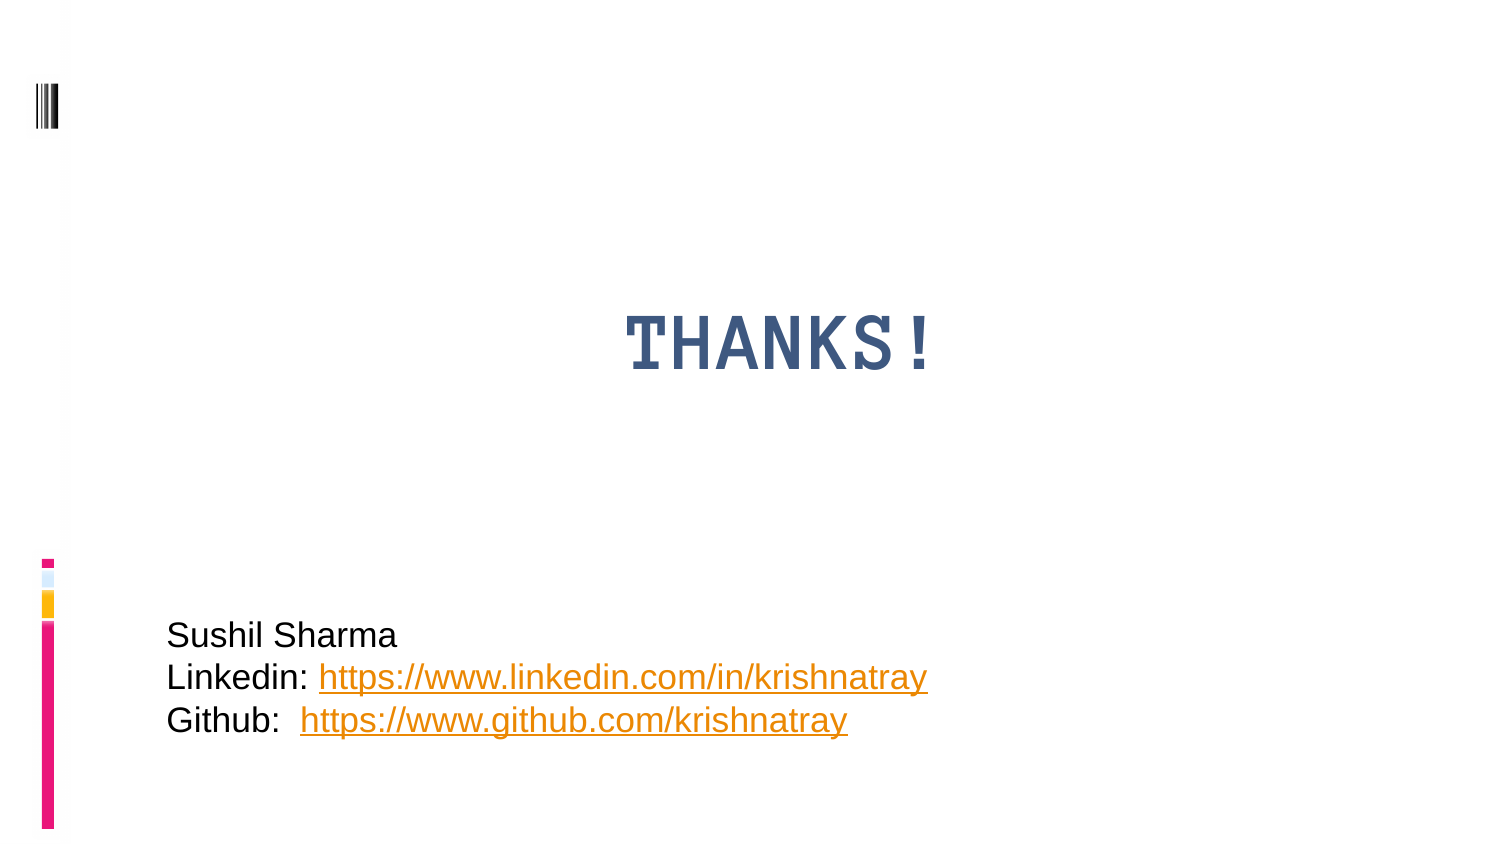

# Thanks!

Sushil Sharma
Linkedin: https://www.linkedin.com/in/krishnatray
Github:  https://www.github.com/krishnatray